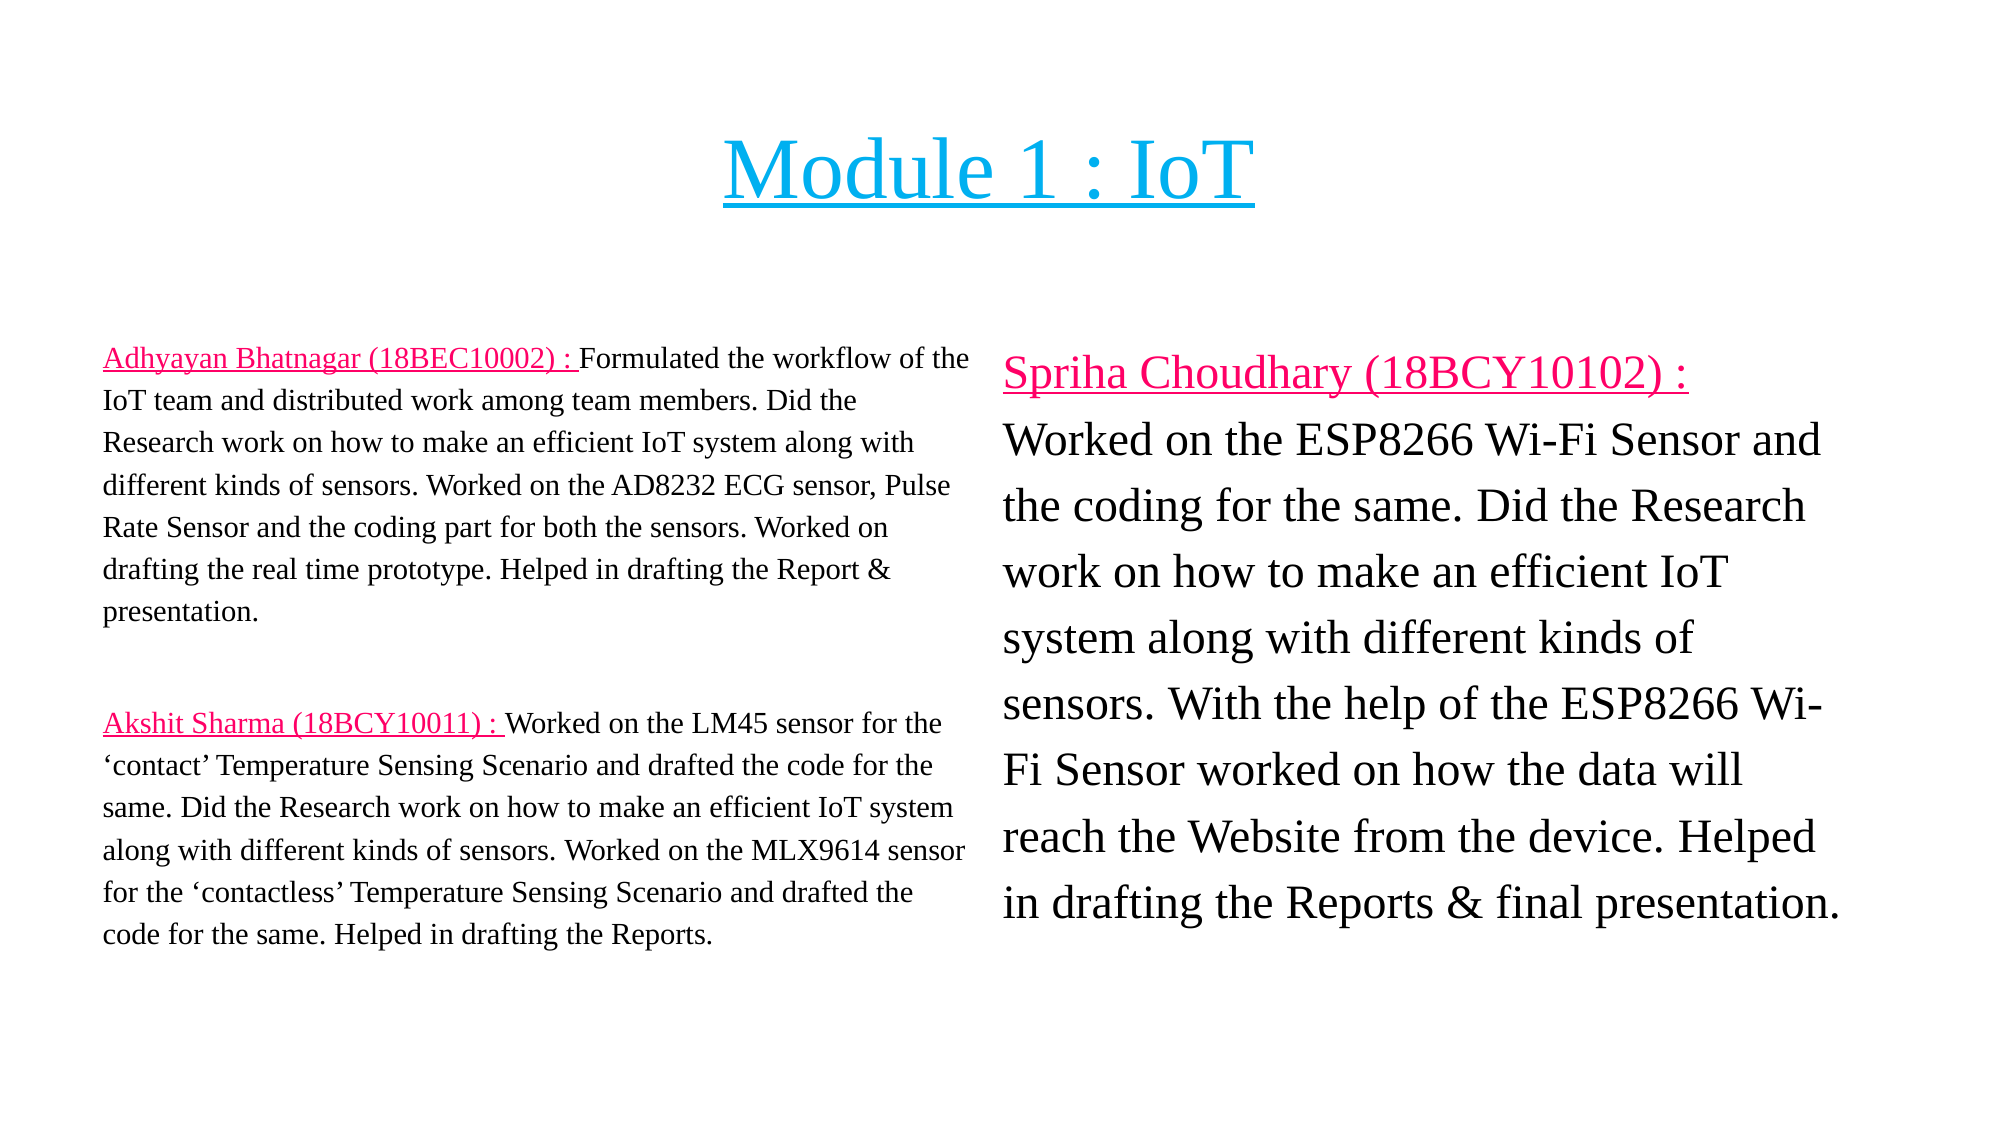

# Module 1 : IoT
Adhyayan Bhatnagar (18BEC10002) : Formulated the workflow of the IoT team and distributed work among team members. Did the Research work on how to make an efficient IoT system along with different kinds of sensors. Worked on the AD8232 ECG sensor, Pulse Rate Sensor and the coding part for both the sensors. Worked on drafting the real time prototype. Helped in drafting the Report & presentation.

Akshit Sharma (18BCY10011) : Worked on the LM45 sensor for the ‘contact’ Temperature Sensing Scenario and drafted the code for the same. Did the Research work on how to make an efficient IoT system along with different kinds of sensors. Worked on the MLX9614 sensor for the ‘contactless’ Temperature Sensing Scenario and drafted the code for the same. Helped in drafting the Reports.

Spriha Choudhary (18BCY10102) : Worked on the ESP8266 Wi-Fi Sensor and the coding for the same. Did the Research work on how to make an efficient IoT system along with different kinds of sensors. With the help of the ESP8266 Wi-Fi Sensor worked on how the data will reach the Website from the device. Helped in drafting the Reports & final presentation.